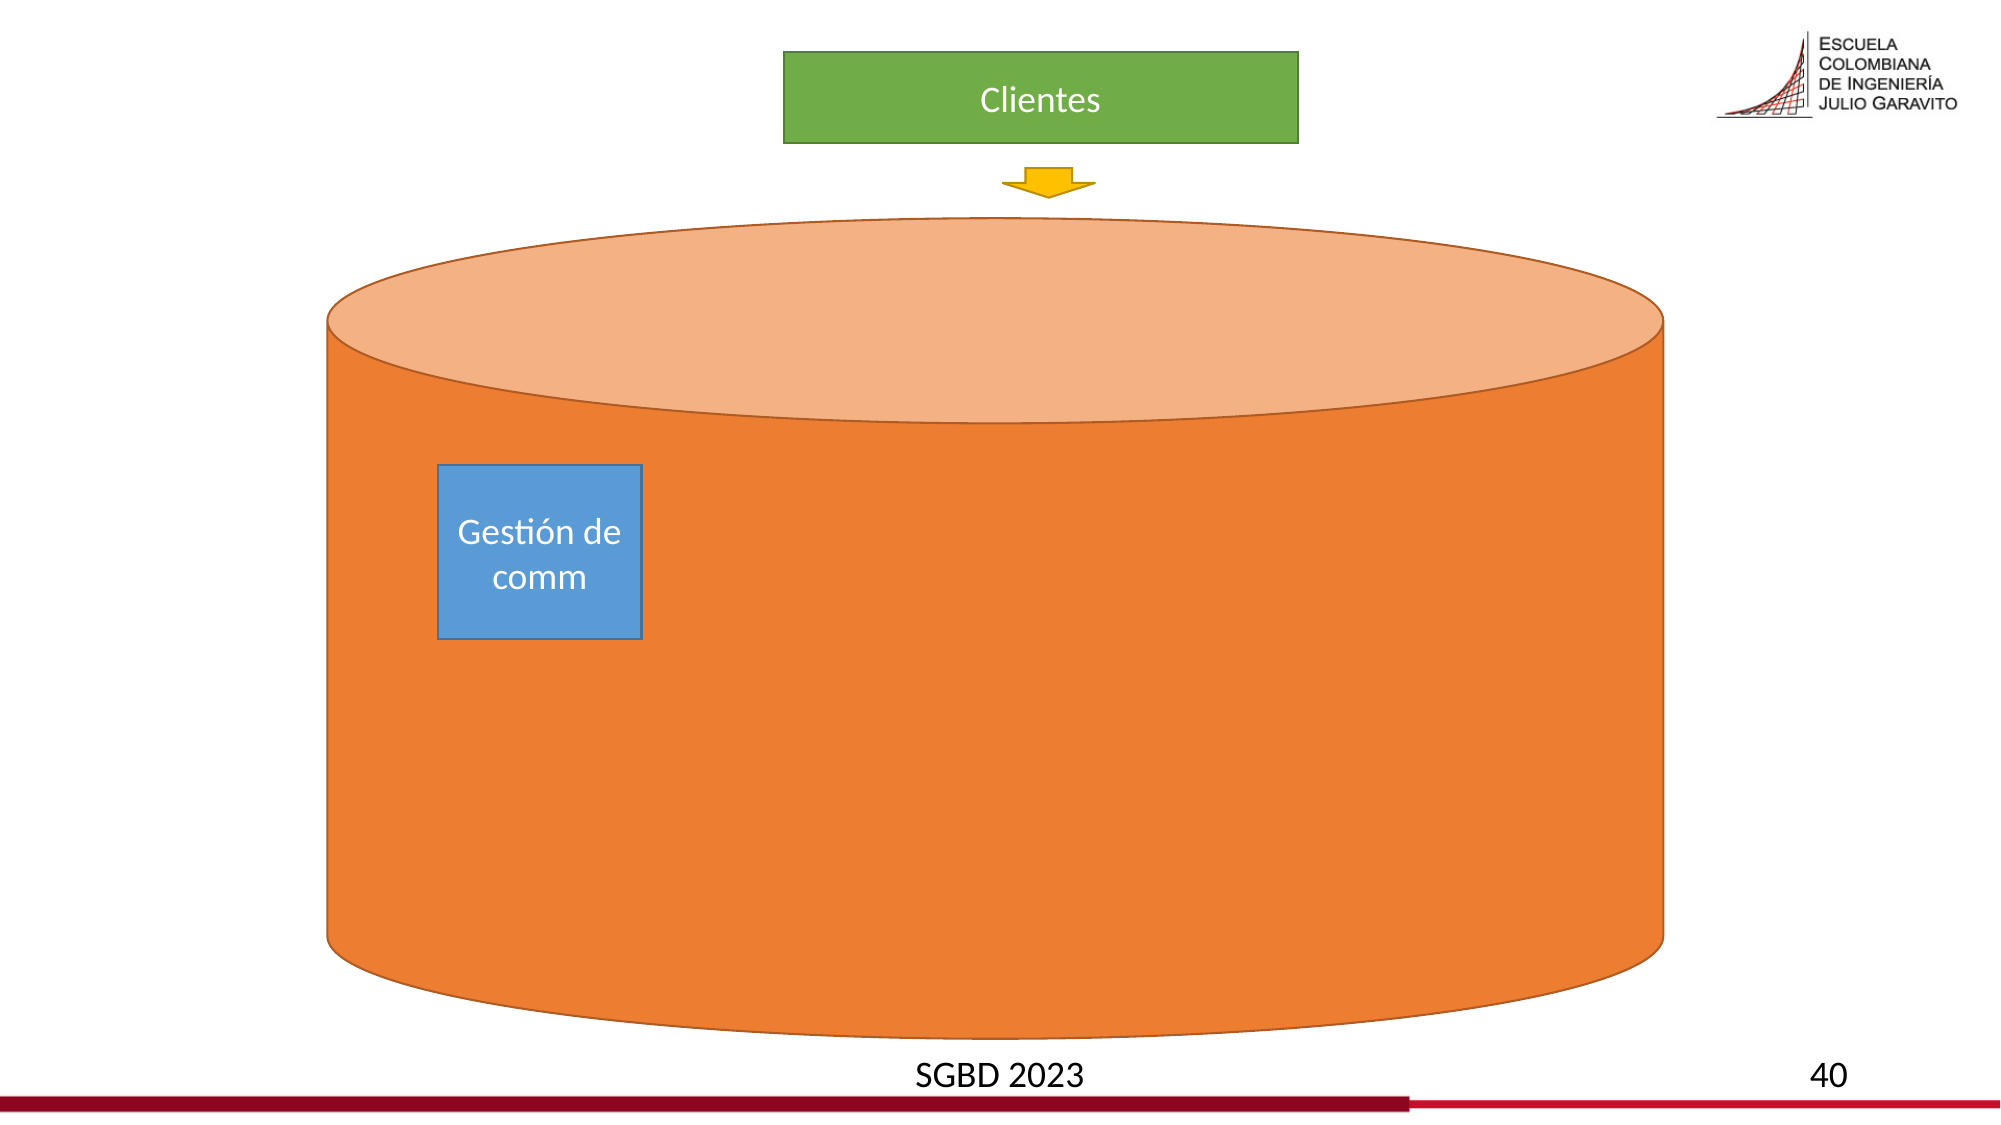

Clientes

Gestión de comm
SGBD 2023
40